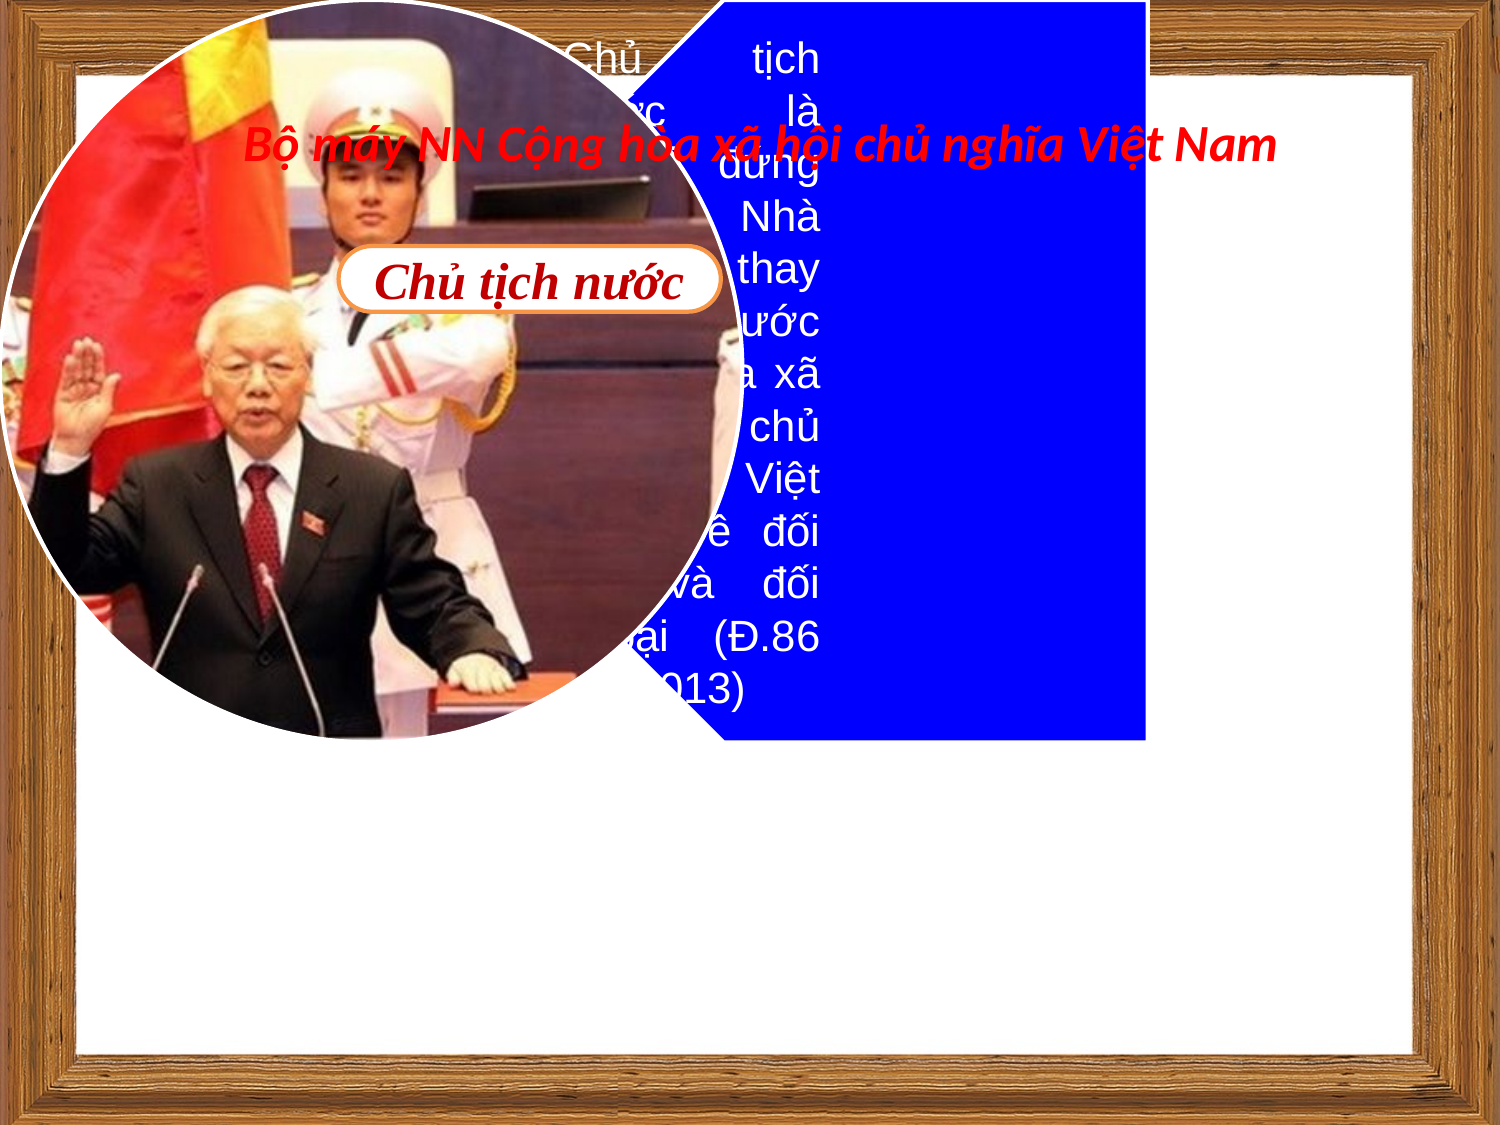

Bộ máy NN Cộng hòa xã hội chủ nghĩa Việt Nam
Chủ tịch nước
Chủ tịch nước là người đứng đầu Nhà nước, thay mặt nước Cộng hòa xã hội chủ nghĩa Việt Nam về đối nội và đối ngoại (Đ.86 HP 2013)